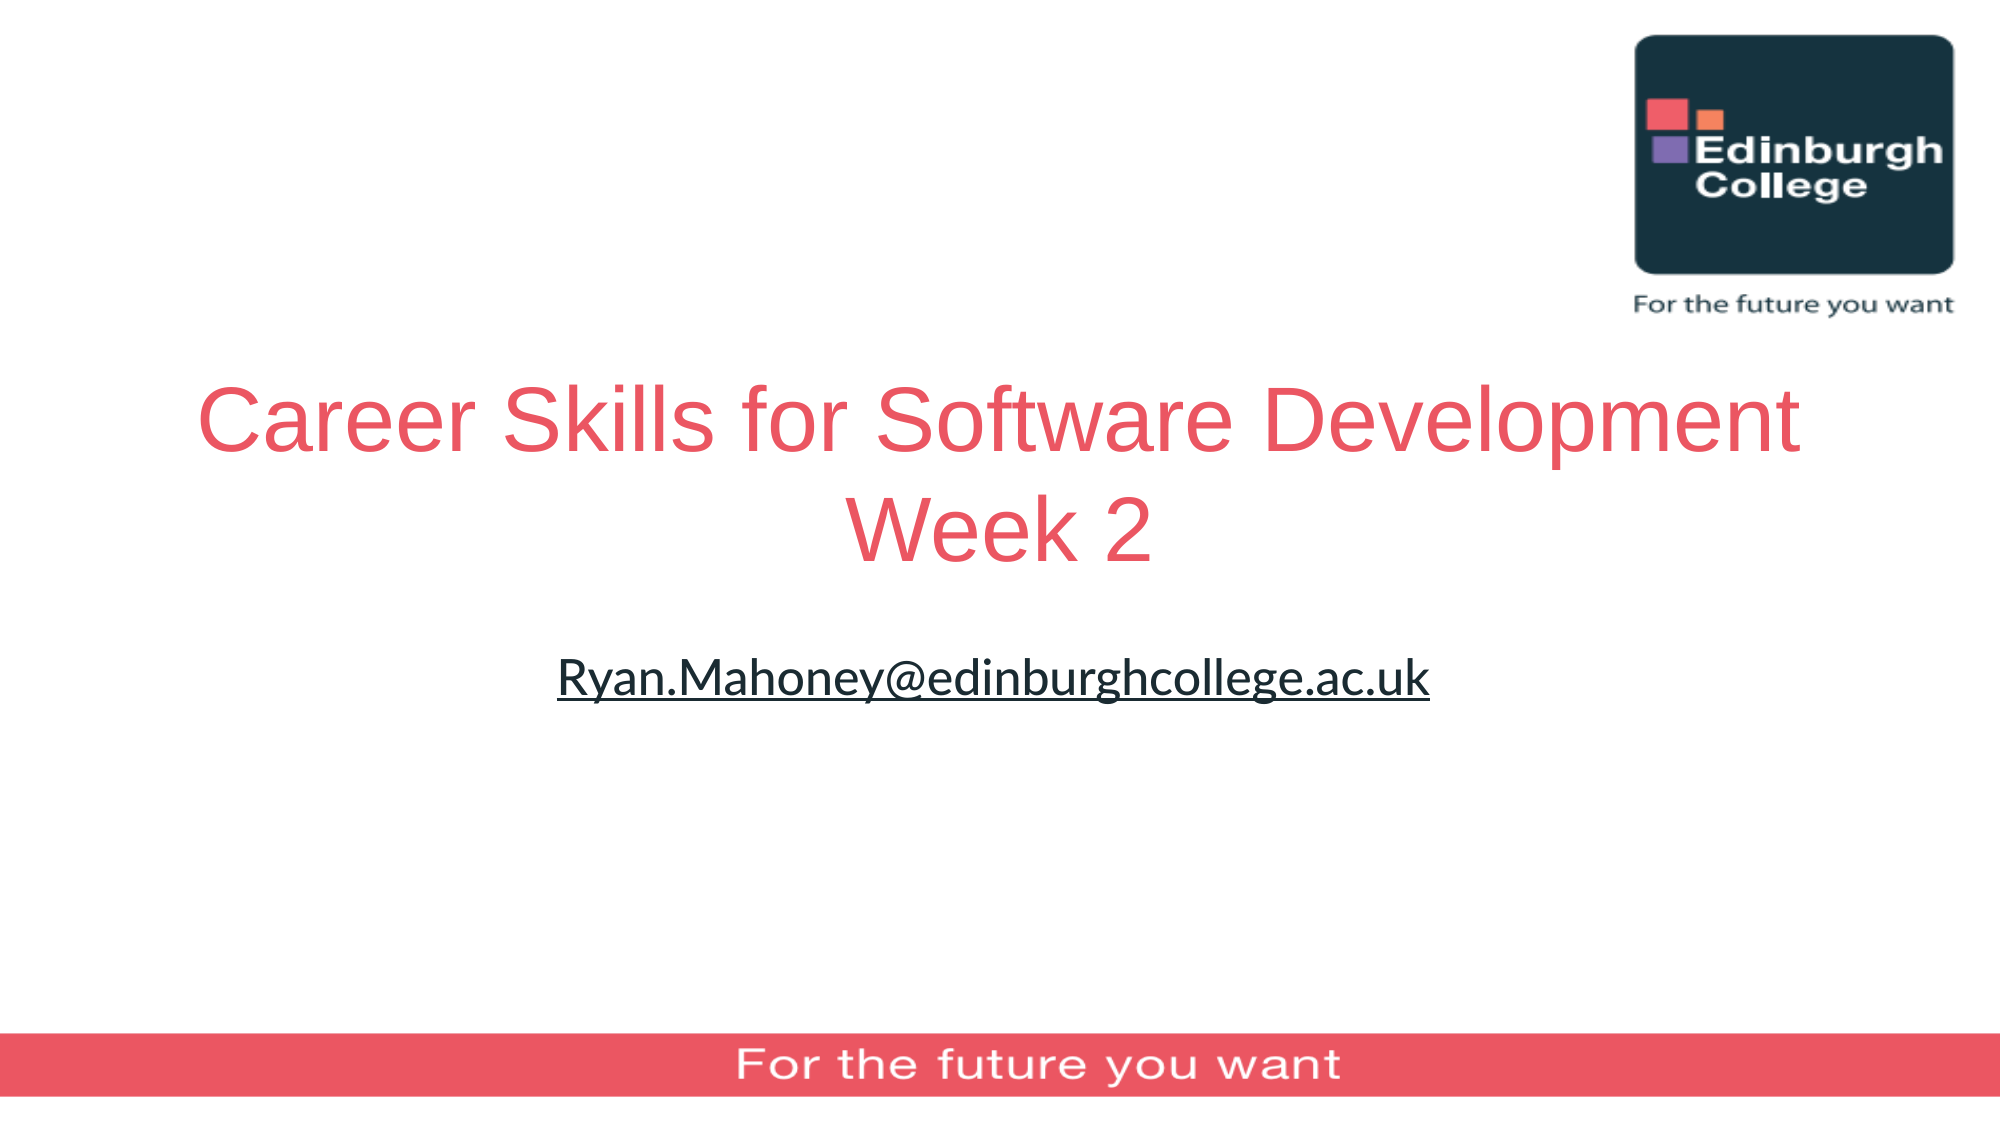

# Career Skills for Software Development Week 2
Ryan.Mahoney@edinburghcollege.ac.uk